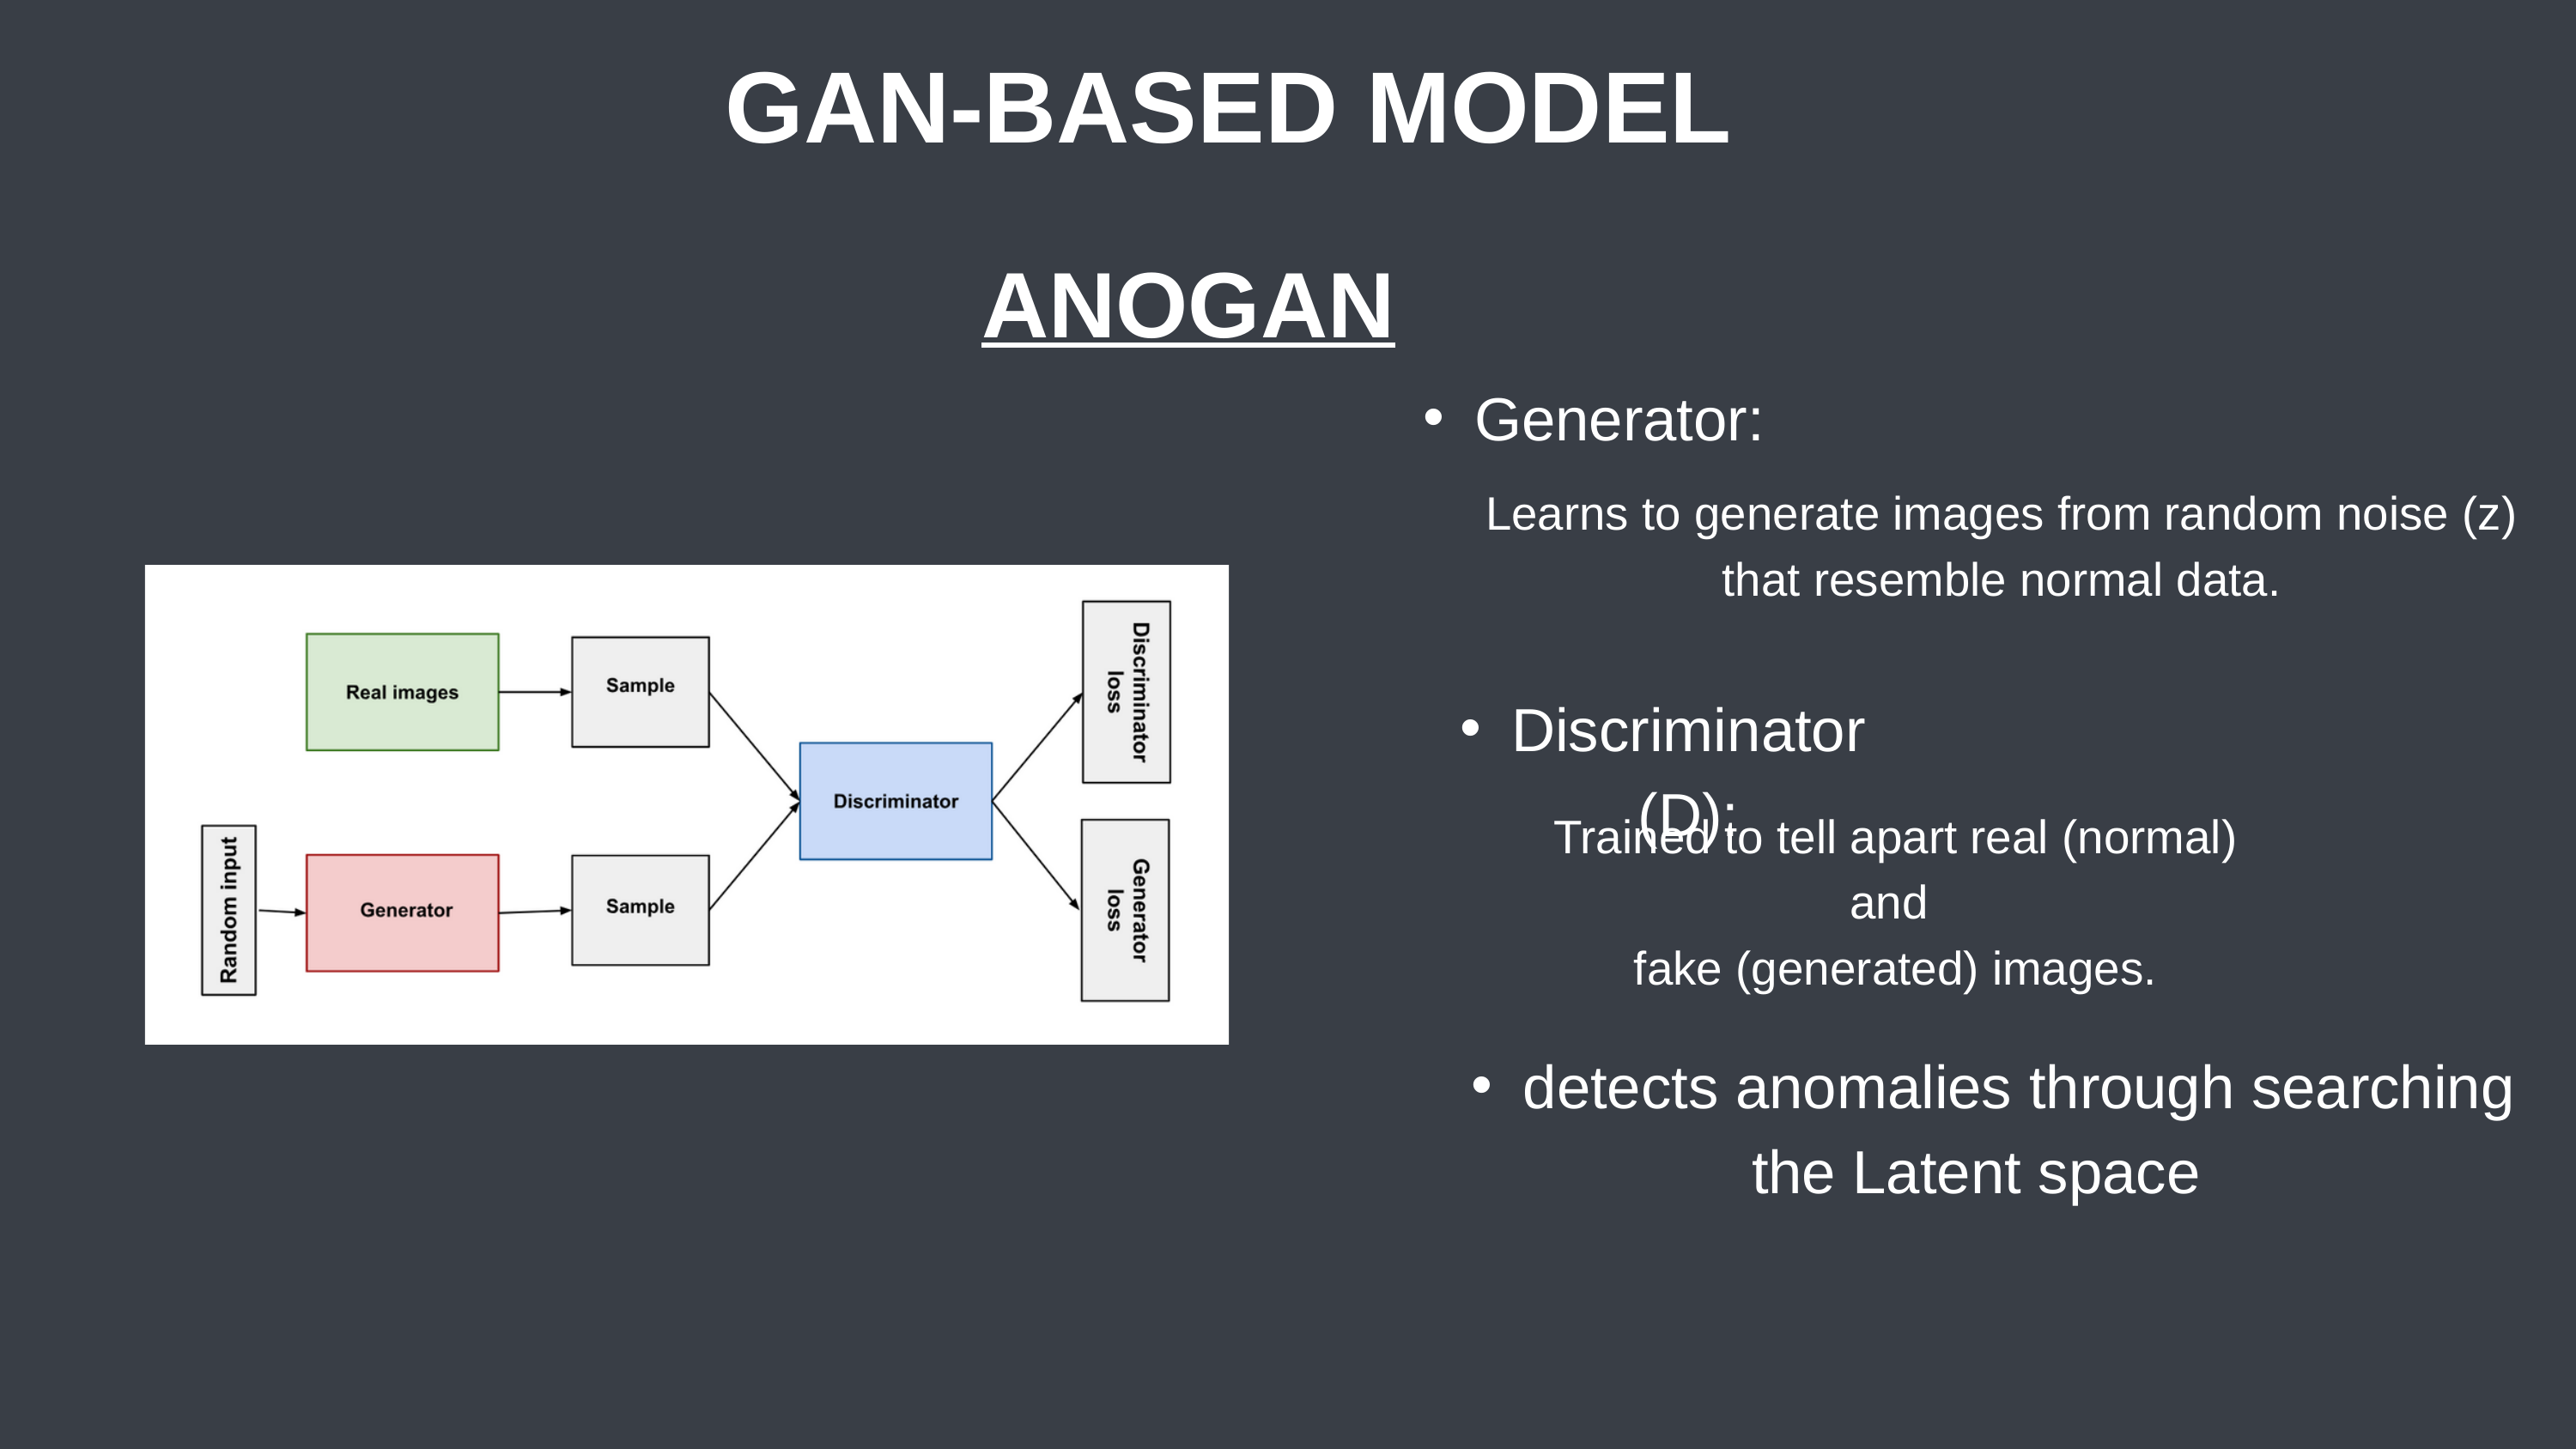

GAN-BASED MODEL
ANOGAN

Generator:
Learns to generate images from random noise (z) that resemble normal data.

Discriminator (D):
Trained to tell apart real (normal) and
fake (generated) images.
detects anomalies through searching
the Latent space